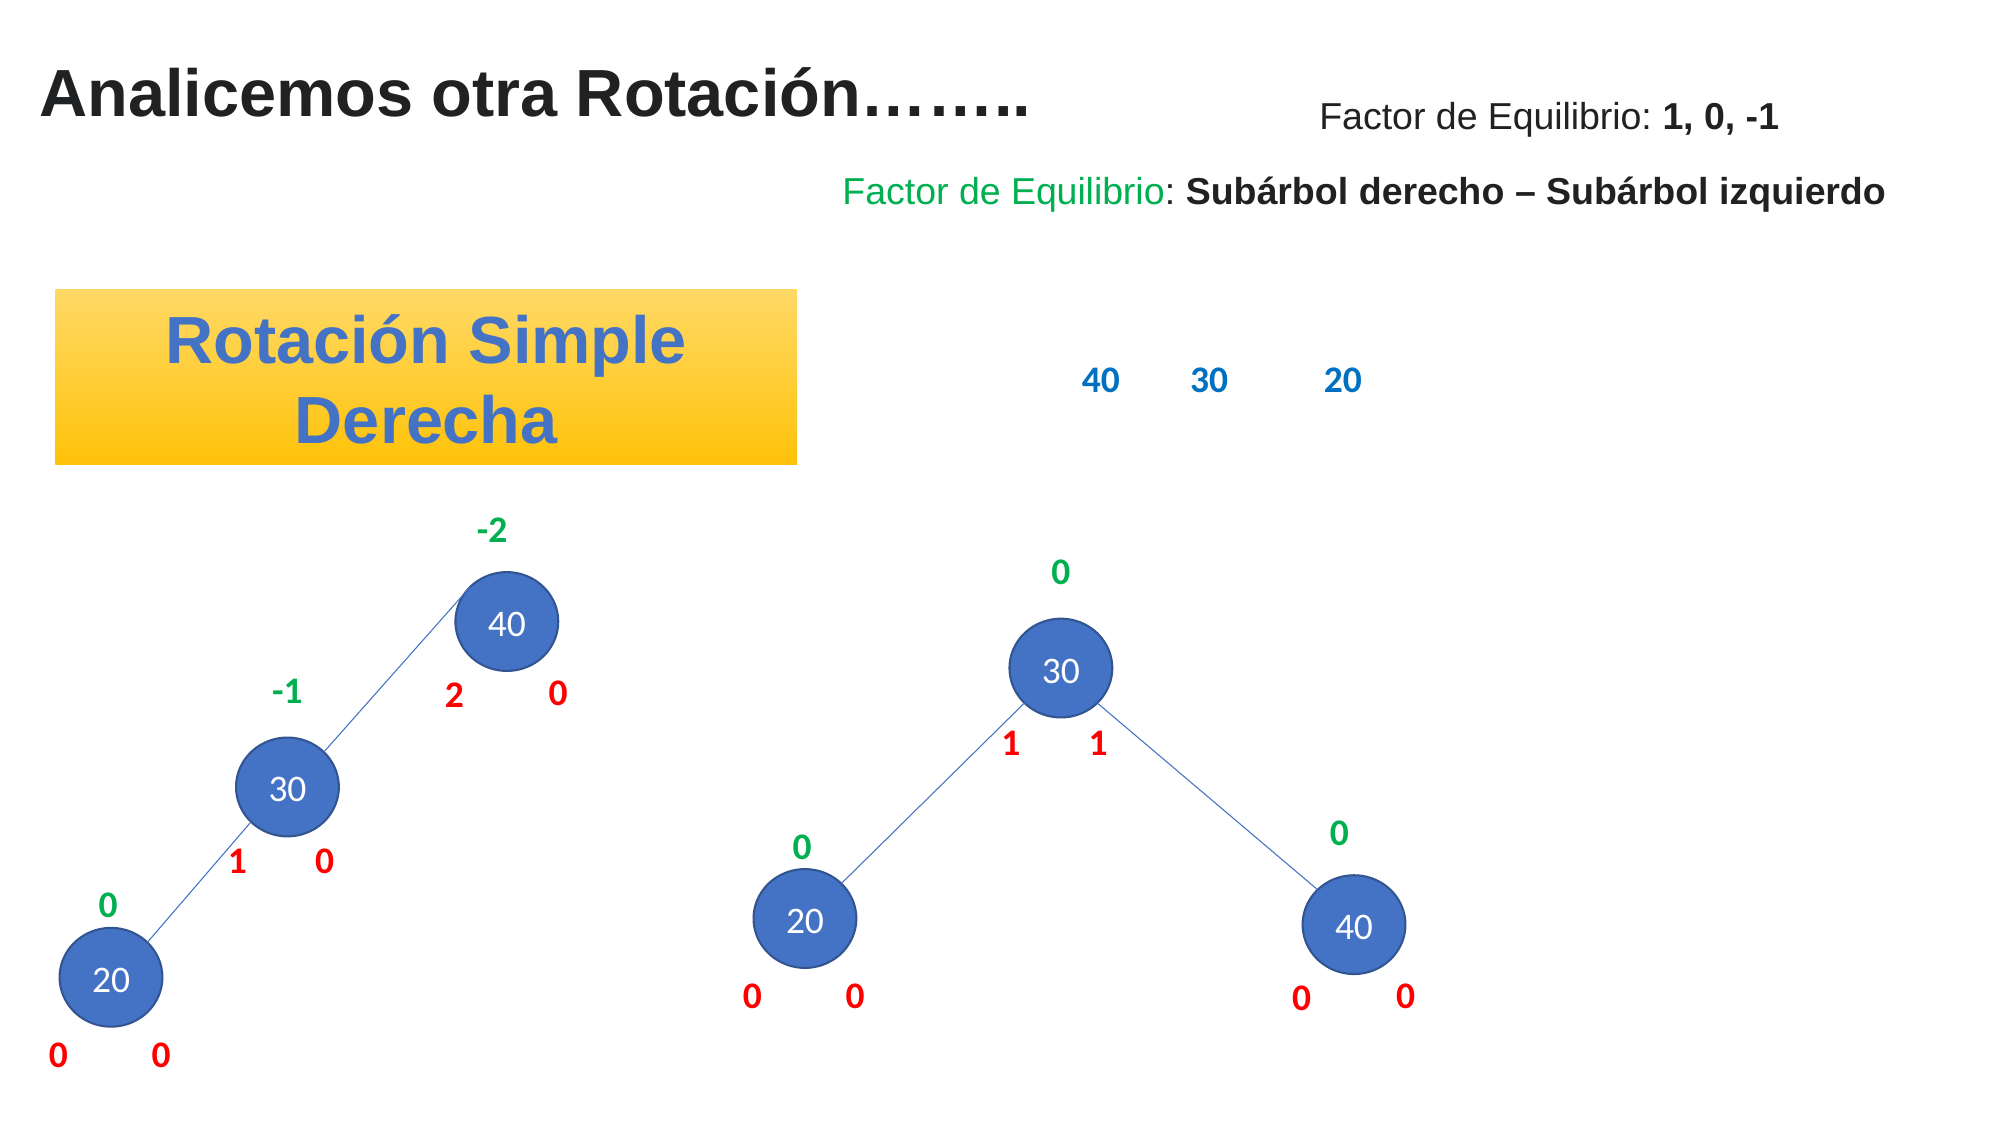

Analicemos otra Rotación……..
Factor de Equilibrio: 1, 0, -1
Factor de Equilibrio: Subárbol derecho – Subárbol izquierdo
Rotación Simple Derecha
40
30
20
-2
0
40
30
-1
0
2
1
1
30
0
0
1
0
20
0
40
20
0
0
0
0
0
0